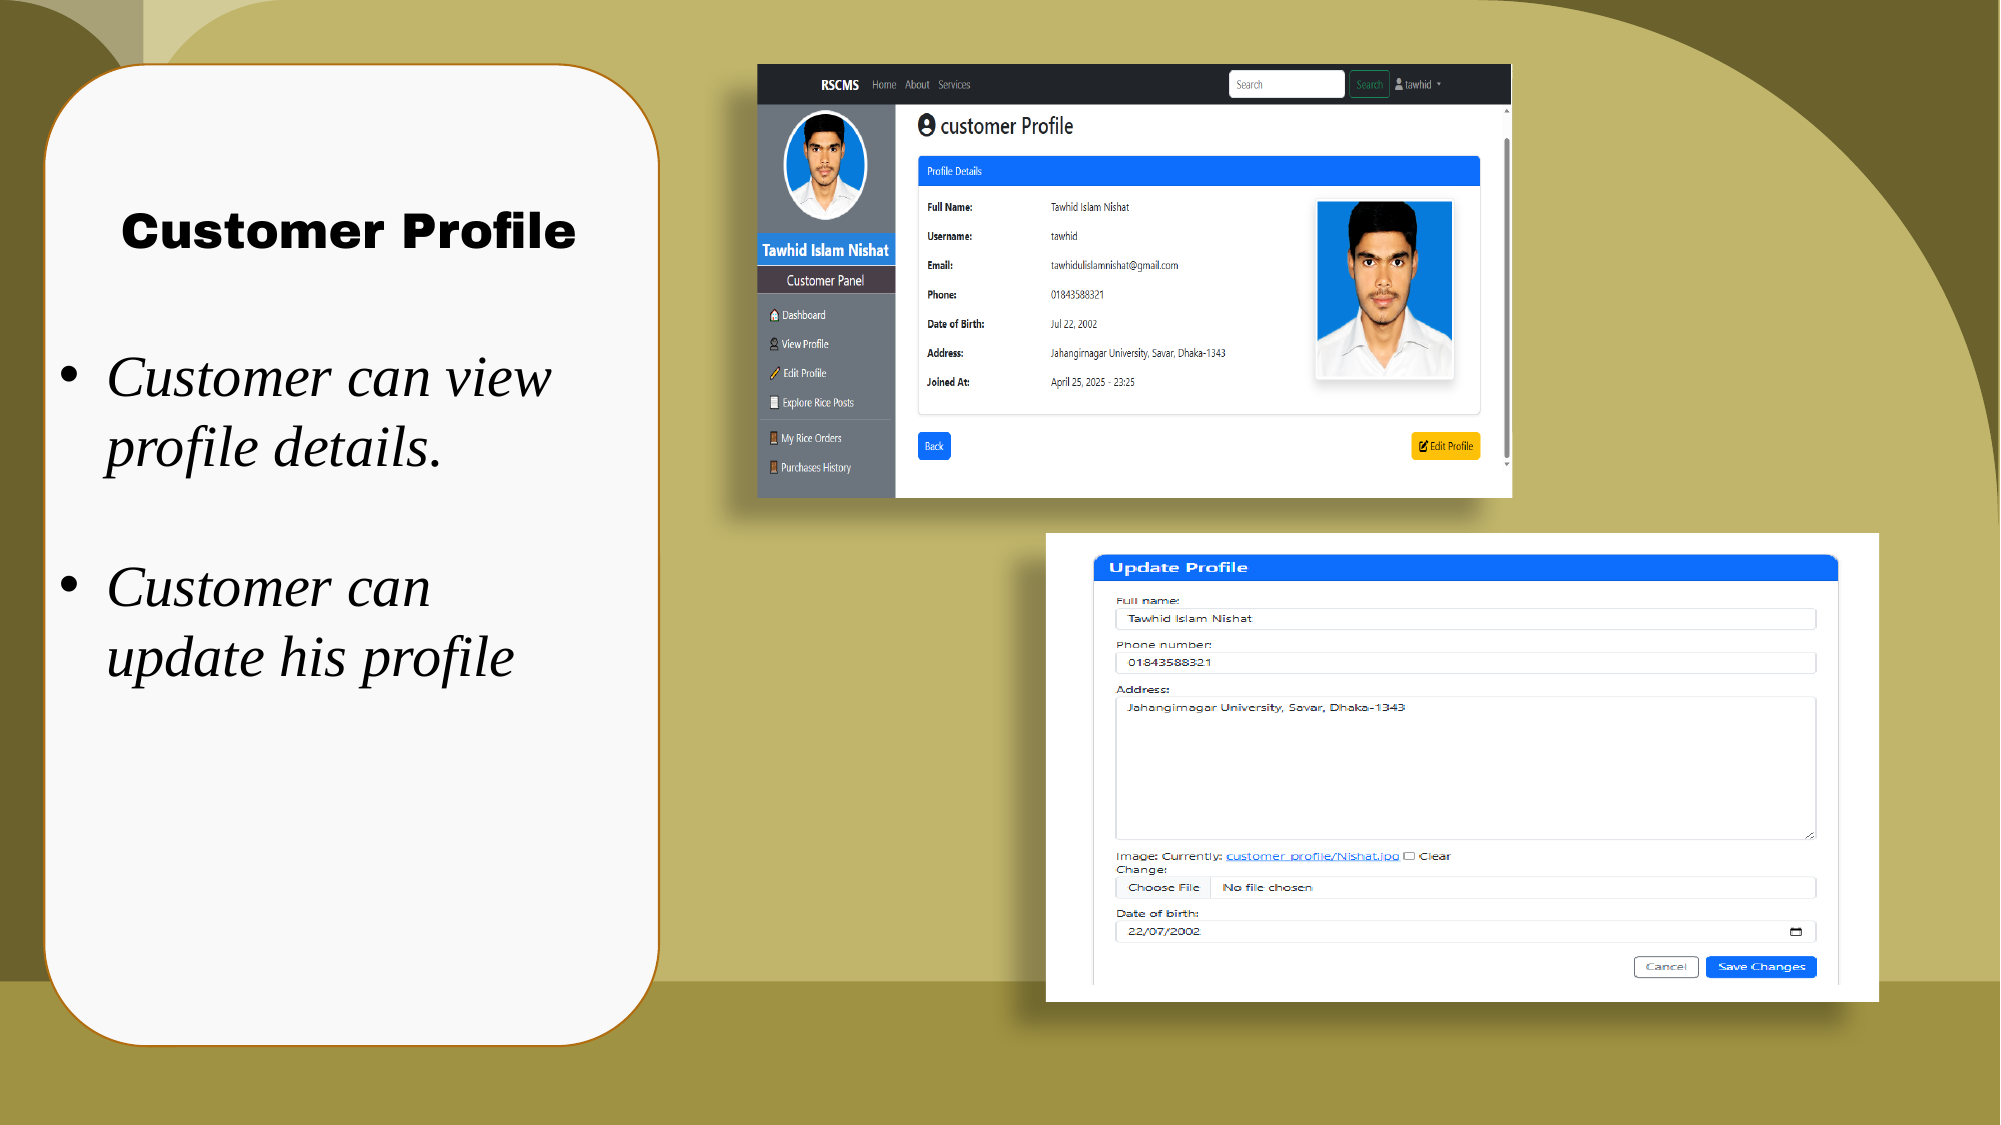

Customer Profile
Customer can view profile details.

Customer can update his profile

17